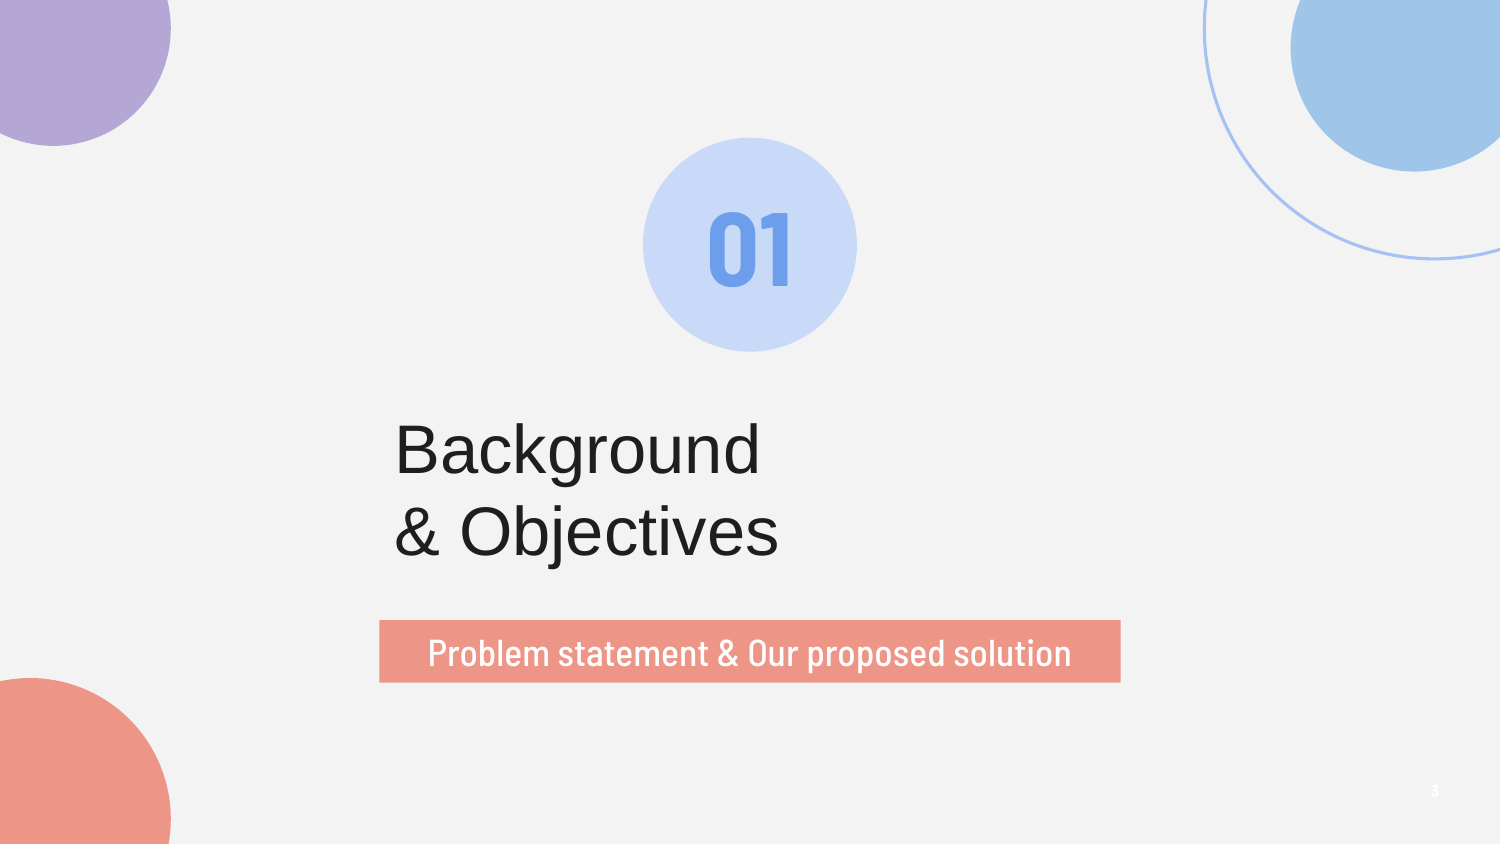

01
# Background
& Objectives
Problem statement & Our proposed solution
3